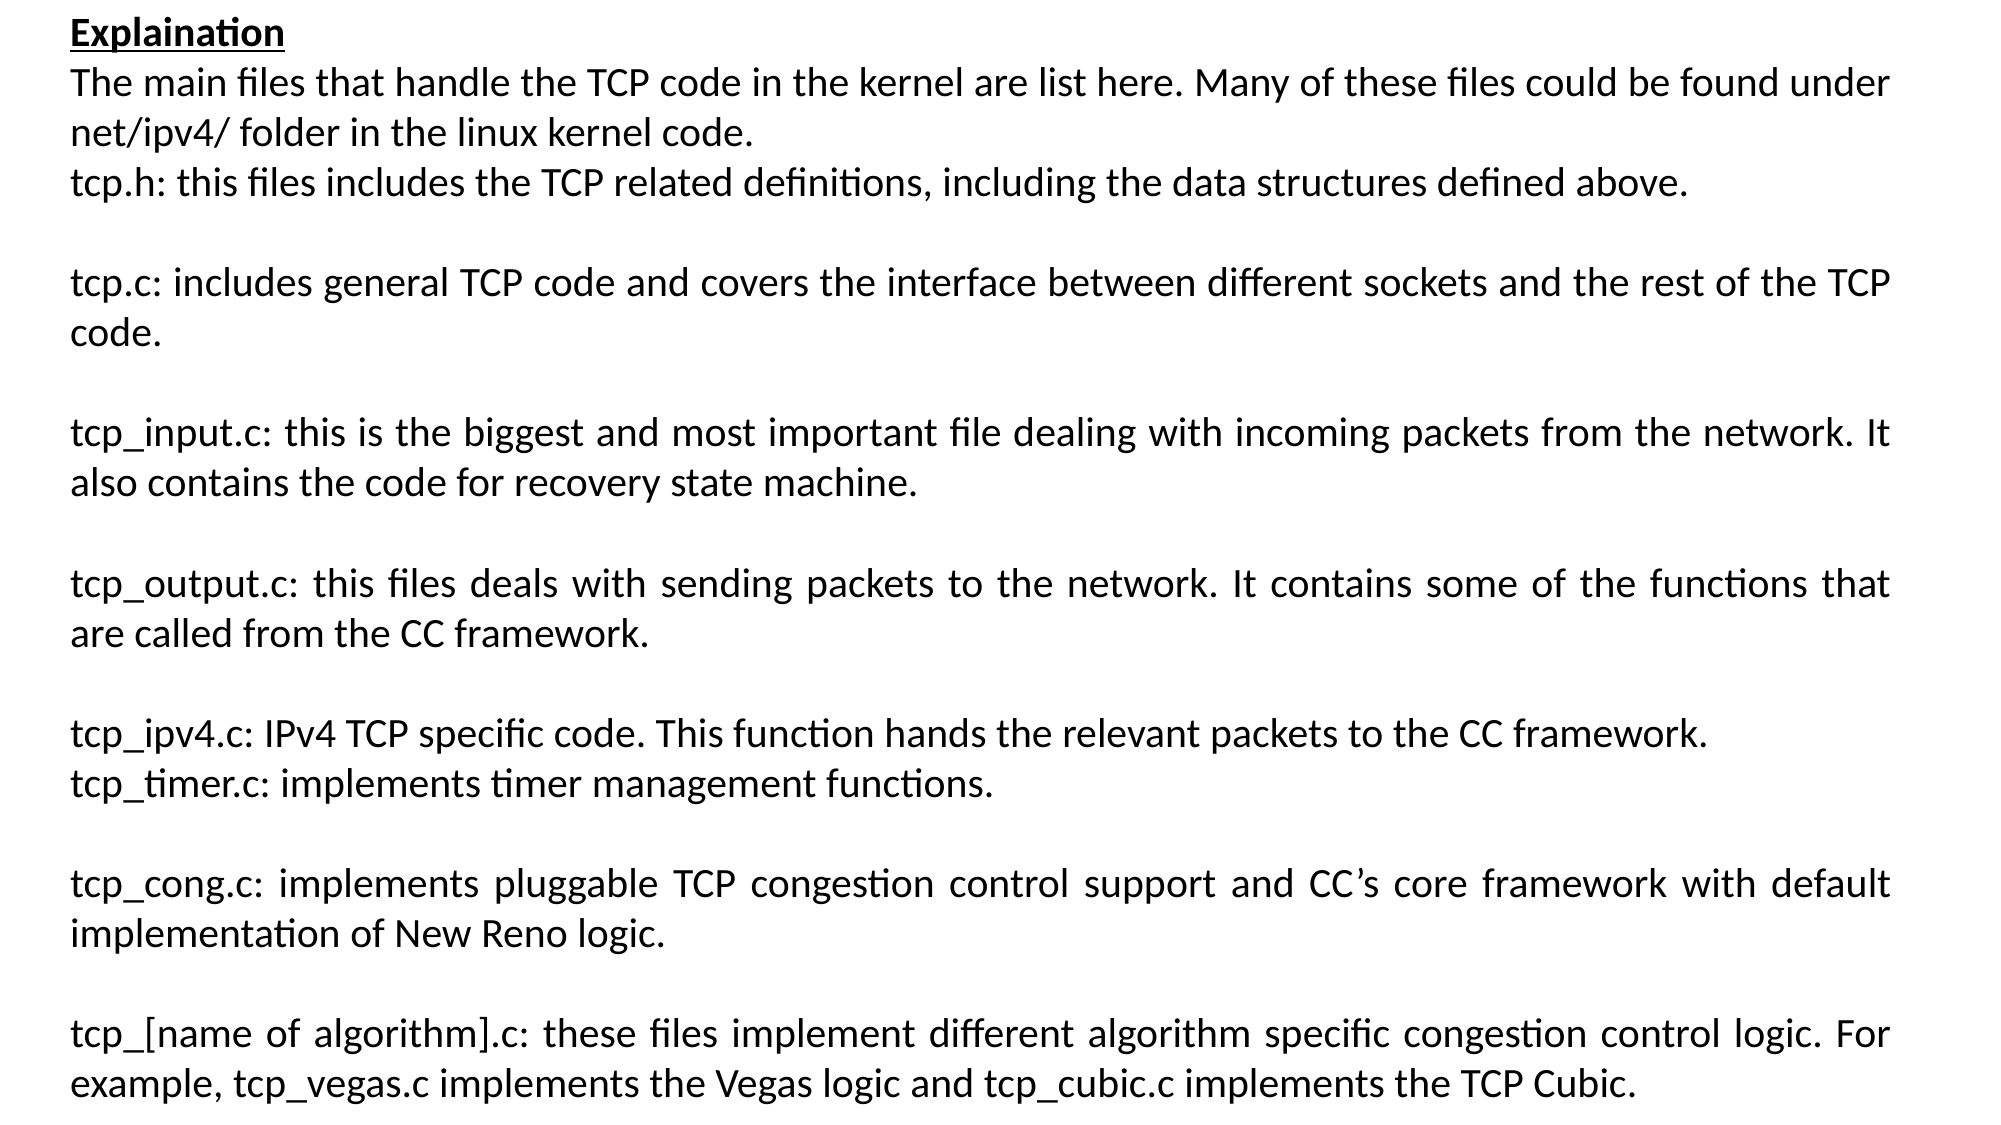

Explaination
The main files that handle the TCP code in the kernel are list here. Many of these files could be found under net/ipv4/ folder in the linux kernel code.
tcp.h: this files includes the TCP related definitions, including the data structures defined above.

tcp.c: includes general TCP code and covers the interface between different sockets and the rest of the TCP code.

tcp_input.c: this is the biggest and most important file dealing with incoming packets from the network. It also contains the code for recovery state machine.

tcp_output.c: this files deals with sending packets to the network. It contains some of the functions that are called from the CC framework.

tcp_ipv4.c: IPv4 TCP specific code. This function hands the relevant packets to the CC framework.
tcp_timer.c: implements timer management functions.

tcp_cong.c: implements pluggable TCP congestion control support and CC’s core framework with default implementation of New Reno logic.

tcp_[name of algorithm].c: these files implement different algorithm specific congestion control logic. For example, tcp_vegas.c implements the Vegas logic and tcp_cubic.c implements the TCP Cubic.